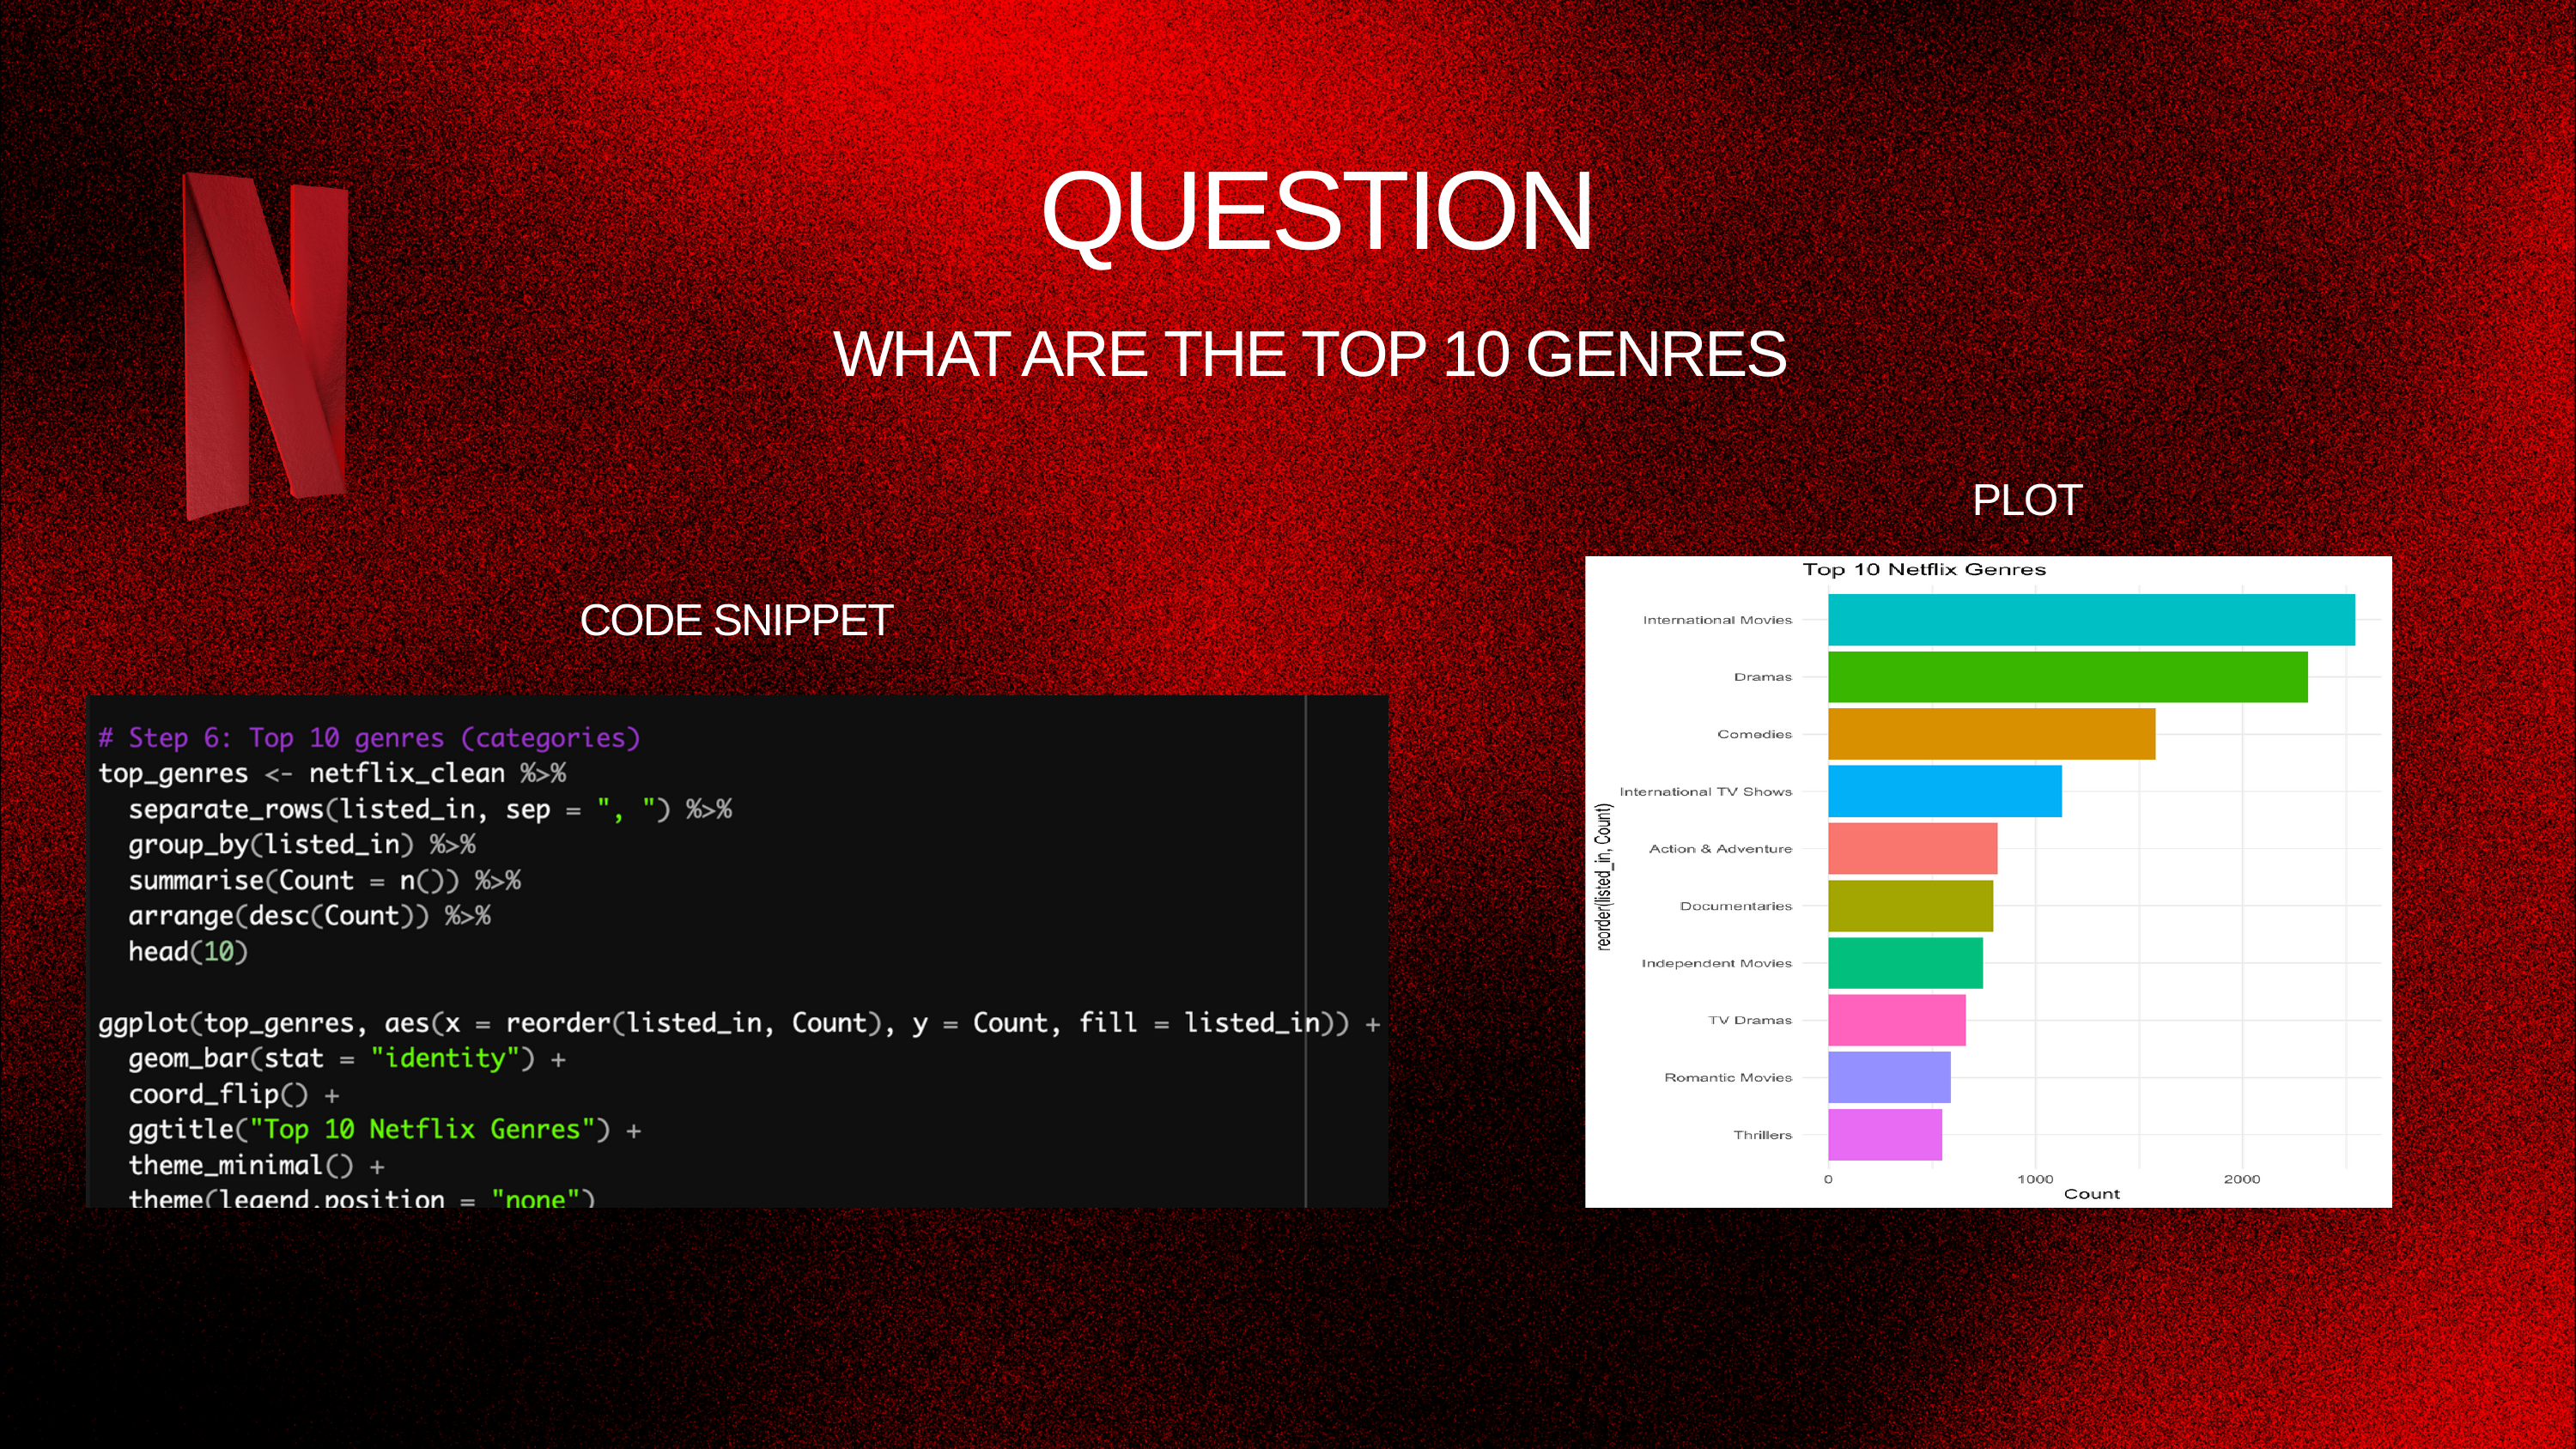

QUESTION

WHAT ARE THE TOP 10 GENRES
PLOT

CODE SNIPPET